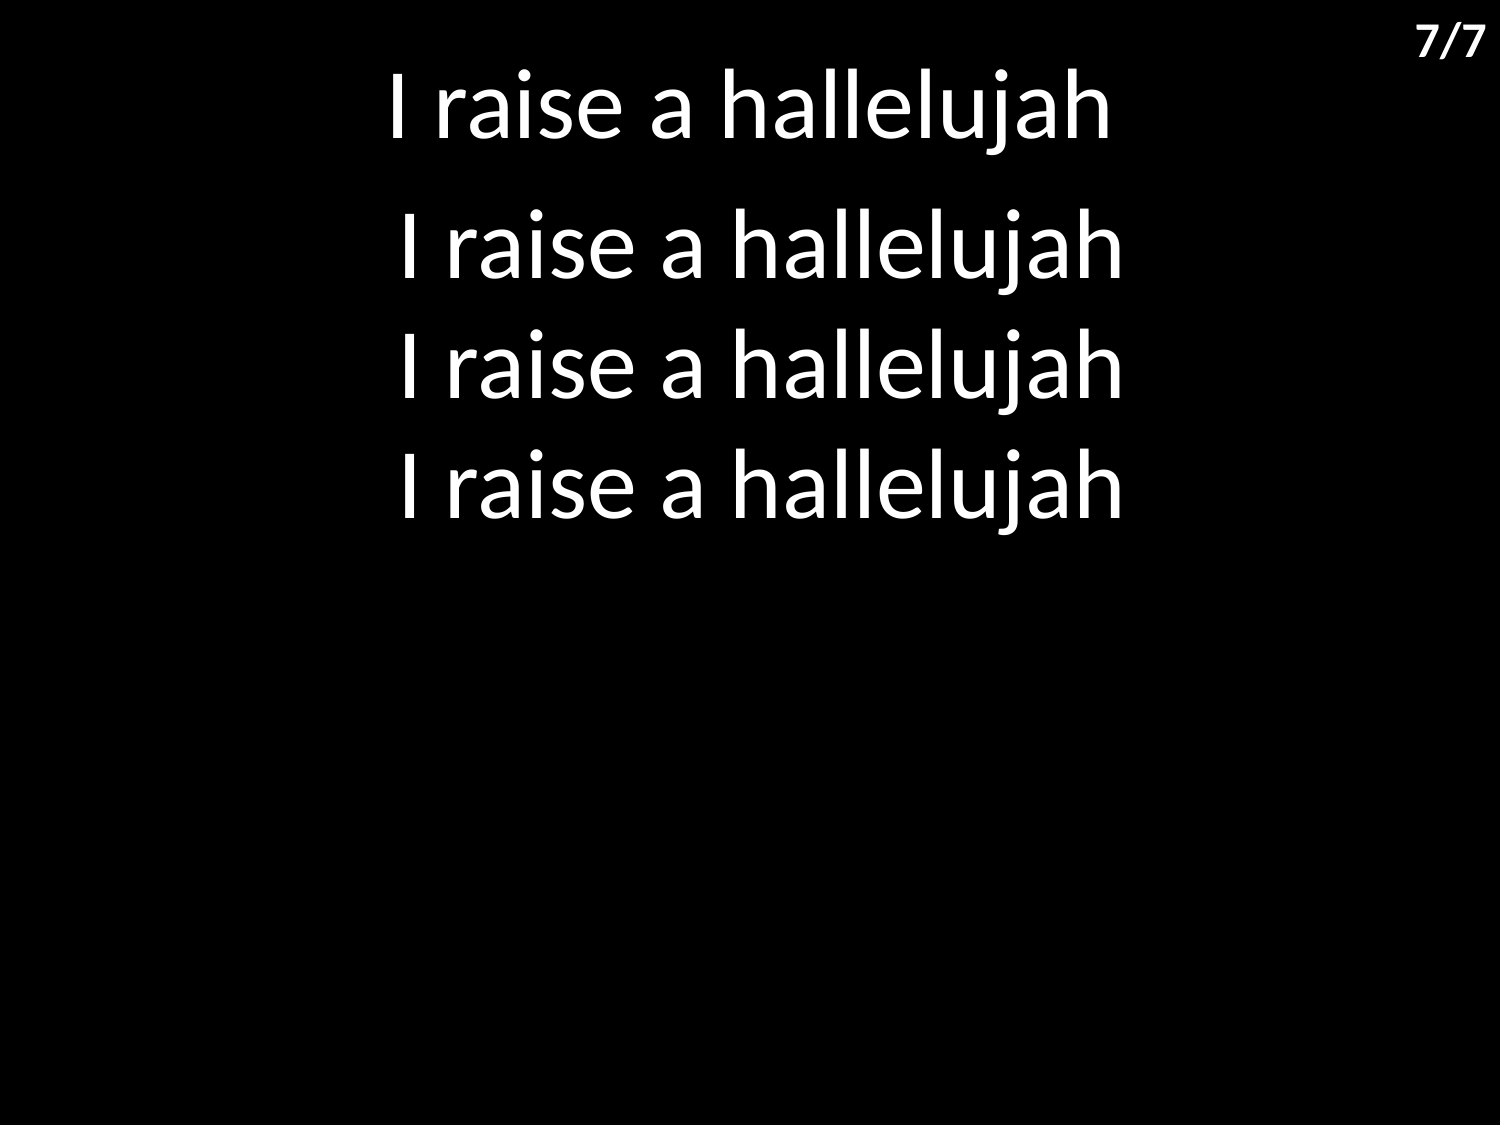

7/7
I raise a hallelujah
I raise a hallelujah
I raise a hallelujah
I raise a hallelujah